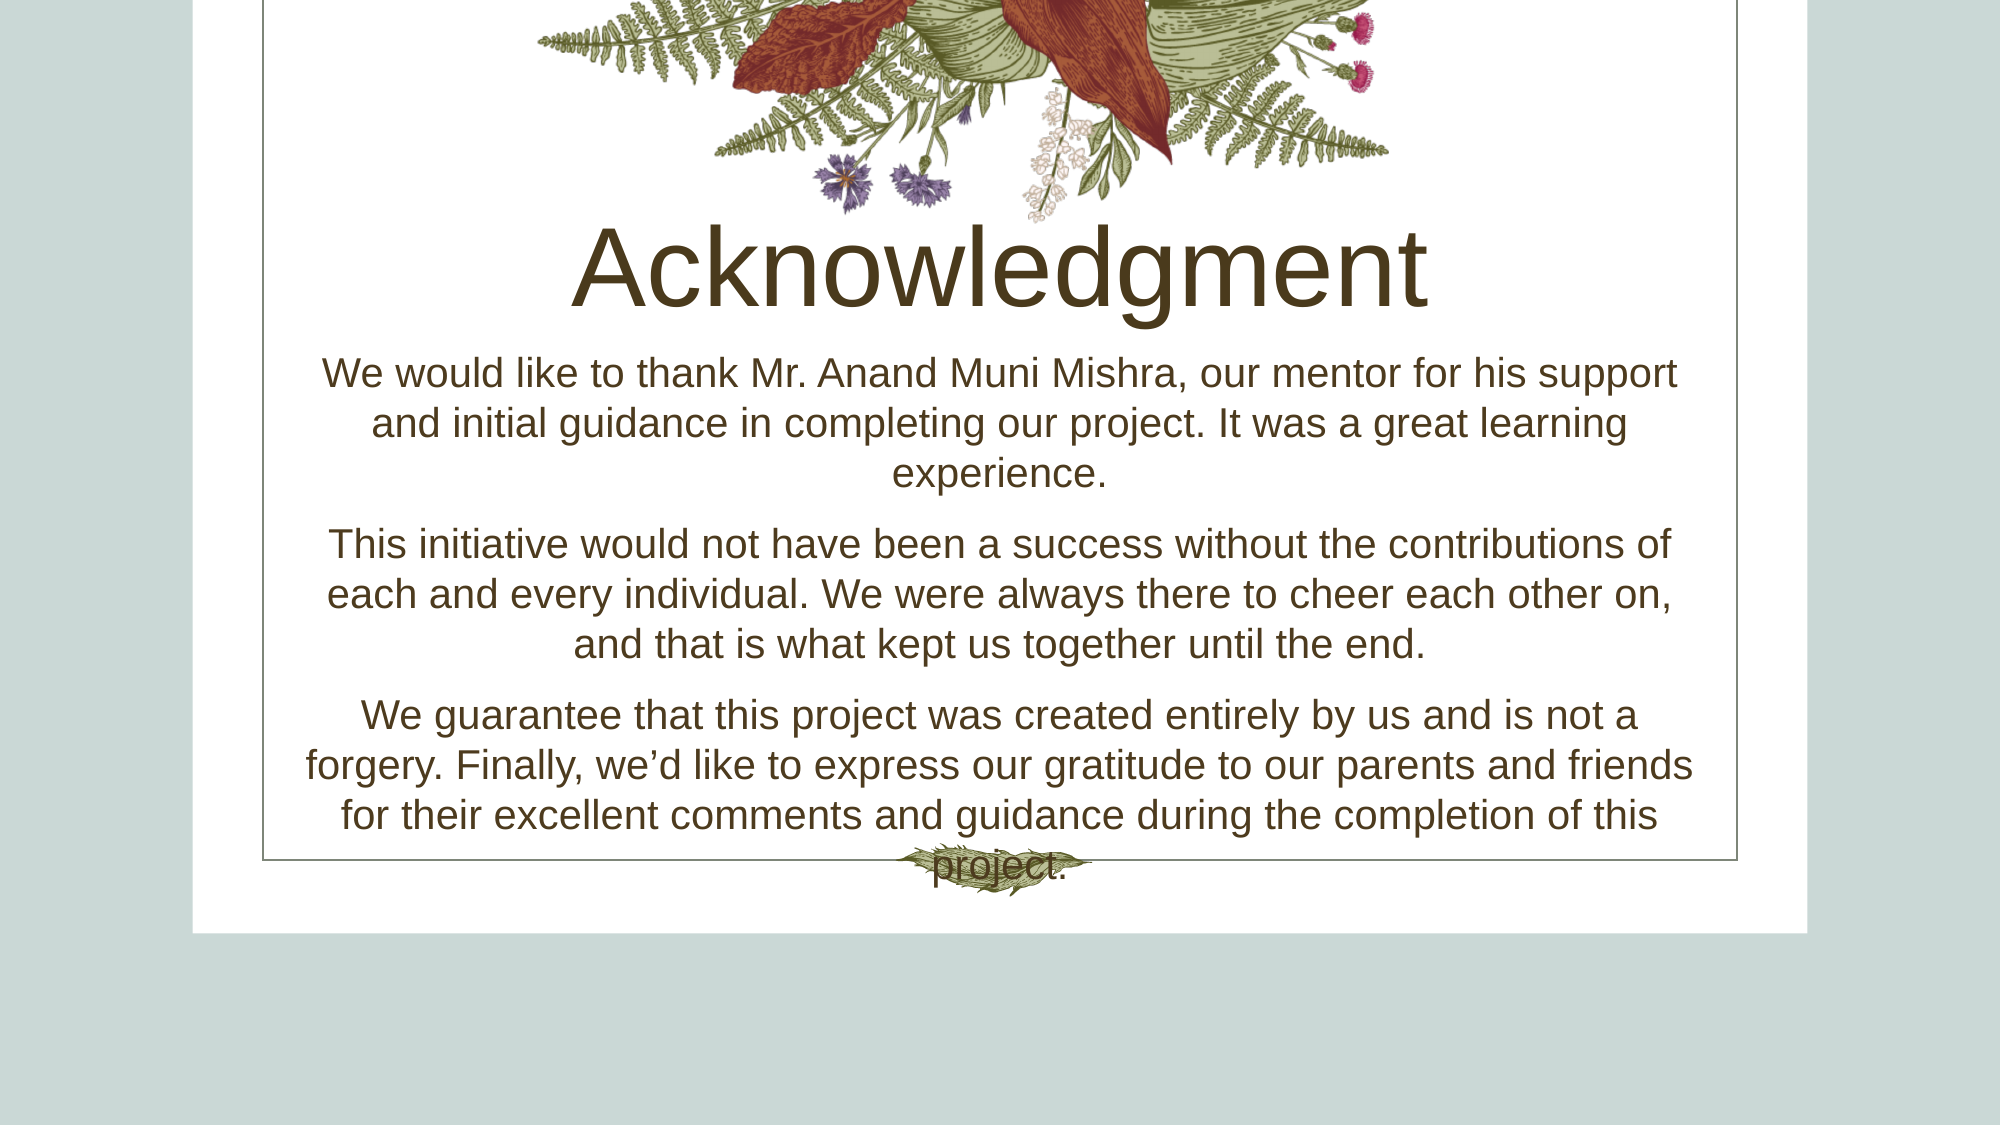

# Acknowledgment
We would like to thank Mr. Anand Muni Mishra, our mentor for his support and initial guidance in completing our project. It was a great learning experience.
This initiative would not have been a success without the contributions of each and every individual. We were always there to cheer each other on, and that is what kept us together until the end.
We guarantee that this project was created entirely by us and is not a forgery. Finally, we’d like to express our gratitude to our parents and friends for their excellent comments and guidance during the completion of this project.